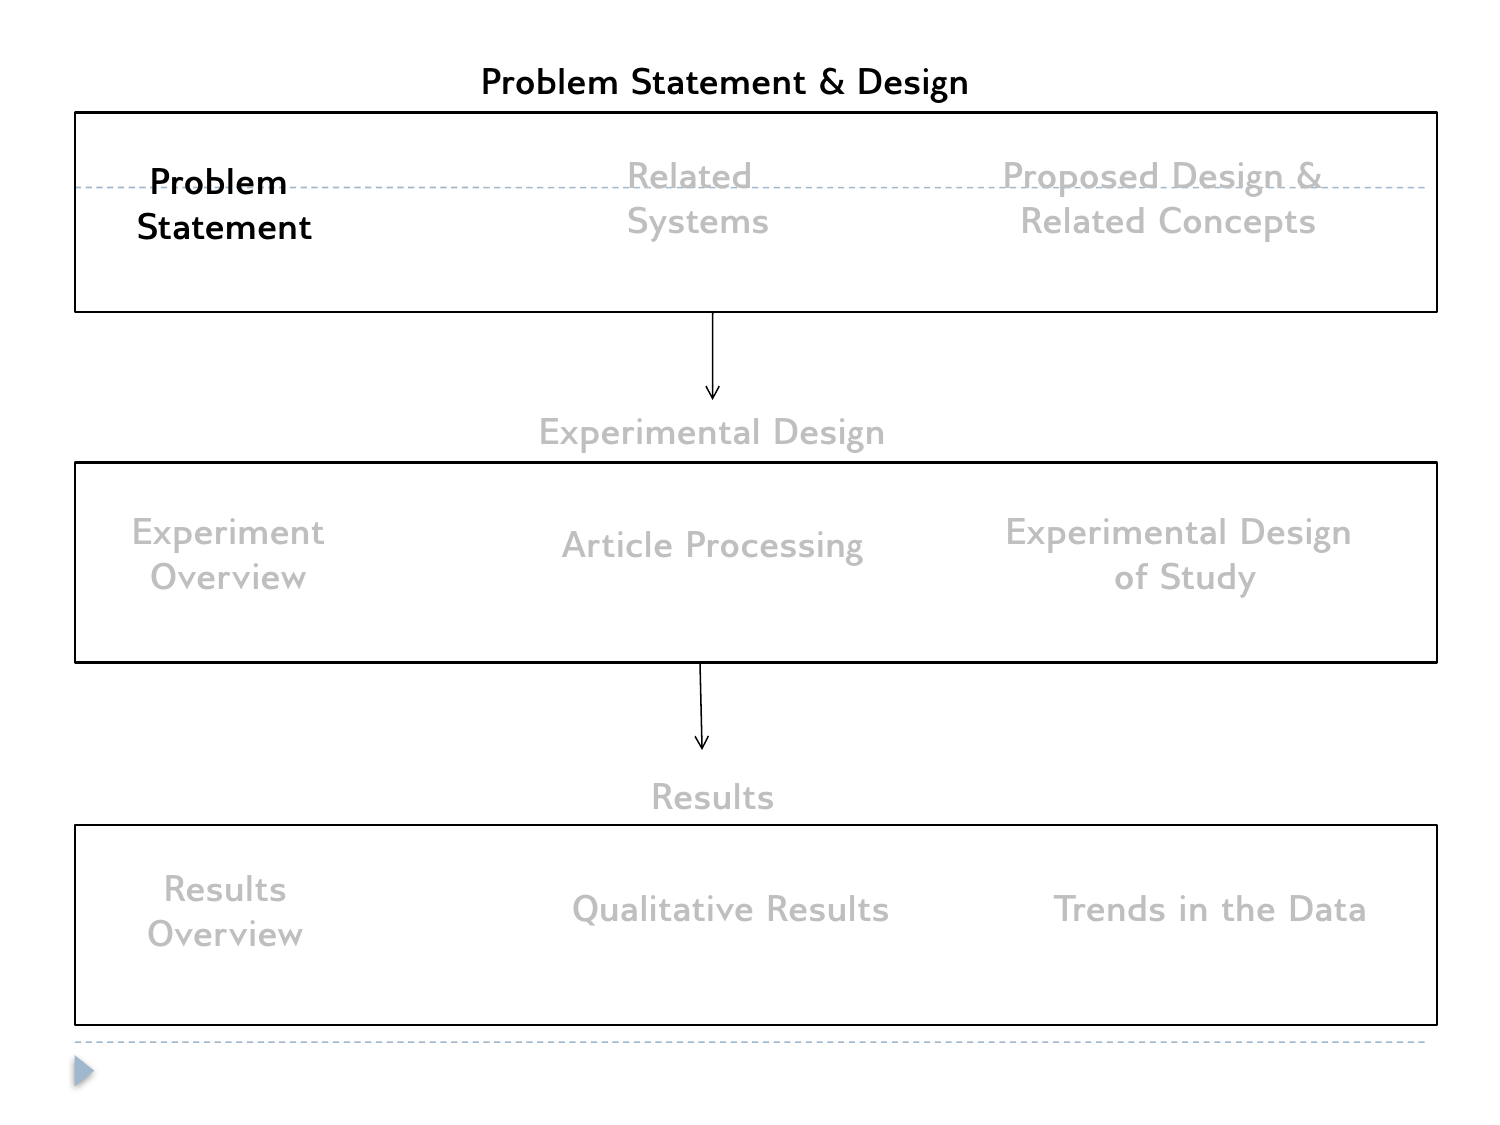

Problem Statement & Design

Related Systems
Proposed Design &
Related Concepts
Problem
Statement
Experimental Design

Experiment
Overview
Experimental Design
of Study
Article Processing
Results

Results
Overview
Qualitative Results
Trends in the Data